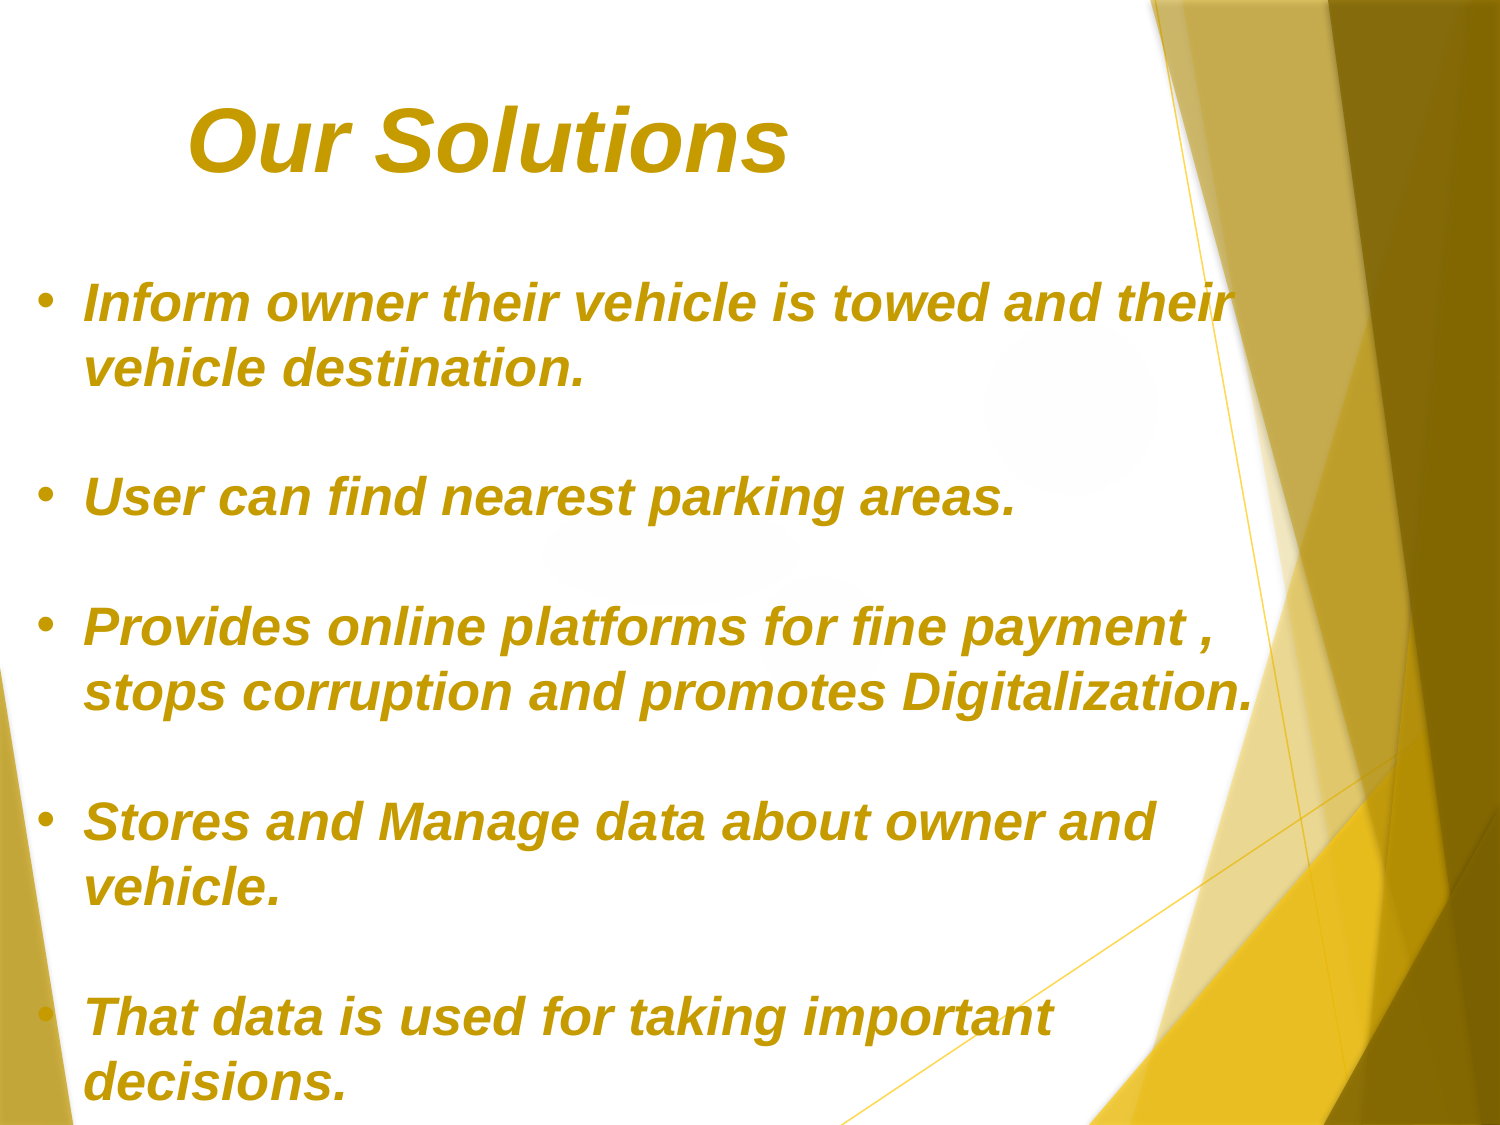

#
Our Solutions

Inform owner their vehicle is towed and their vehicle destination.

User can find nearest parking areas.

Provides online platforms for fine payment , stops corruption and promotes Digitalization.

Stores and Manage data about owner and vehicle.

That data is used for taking important decisions.